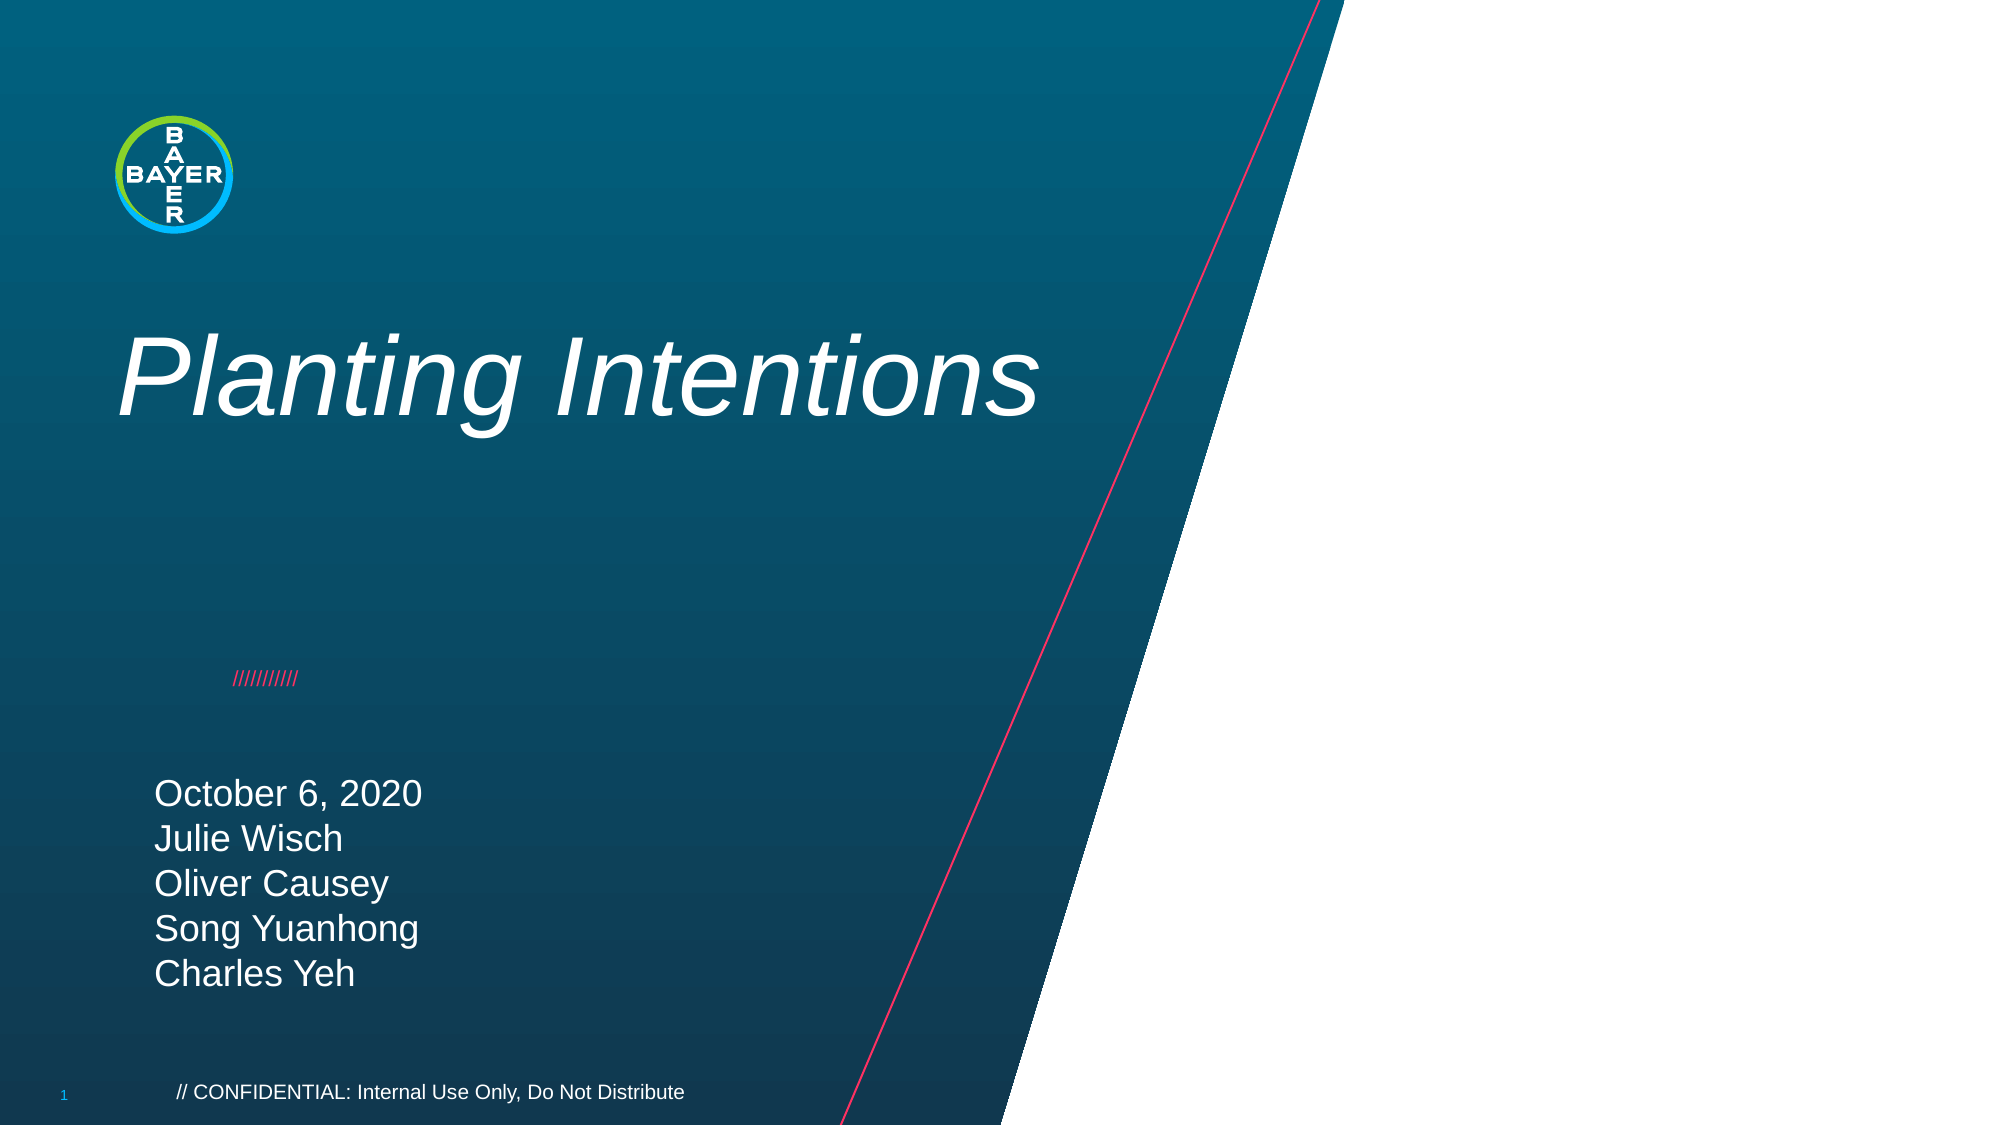

# Planting Intentions
October 6, 2020
Julie Wisch
Oliver Causey
Song Yuanhong
Charles Yeh
// CONFIDENTIAL: Internal Use Only, Do Not Distribute
1